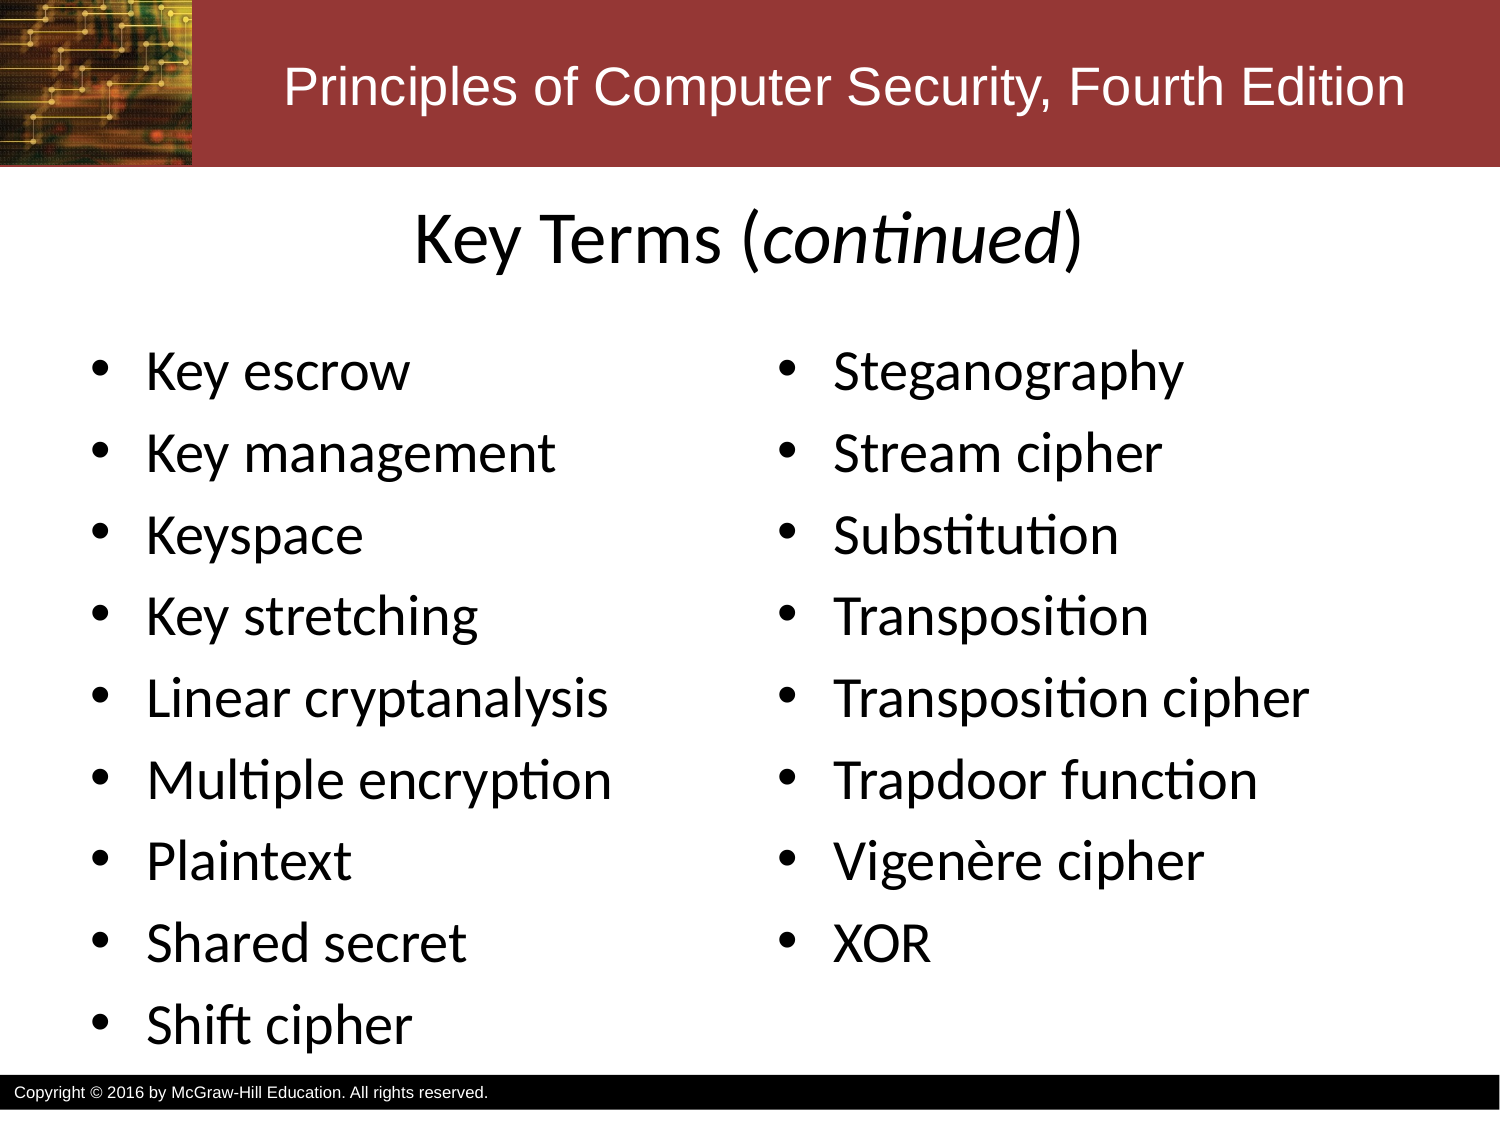

# Key Terms (continued)
Key escrow
Key management
Keyspace
Key stretching
Linear cryptanalysis
Multiple encryption
Plaintext
Shared secret
Shift cipher
Steganography
Stream cipher
Substitution
Transposition
Transposition cipher
Trapdoor function
Vigenère cipher
XOR